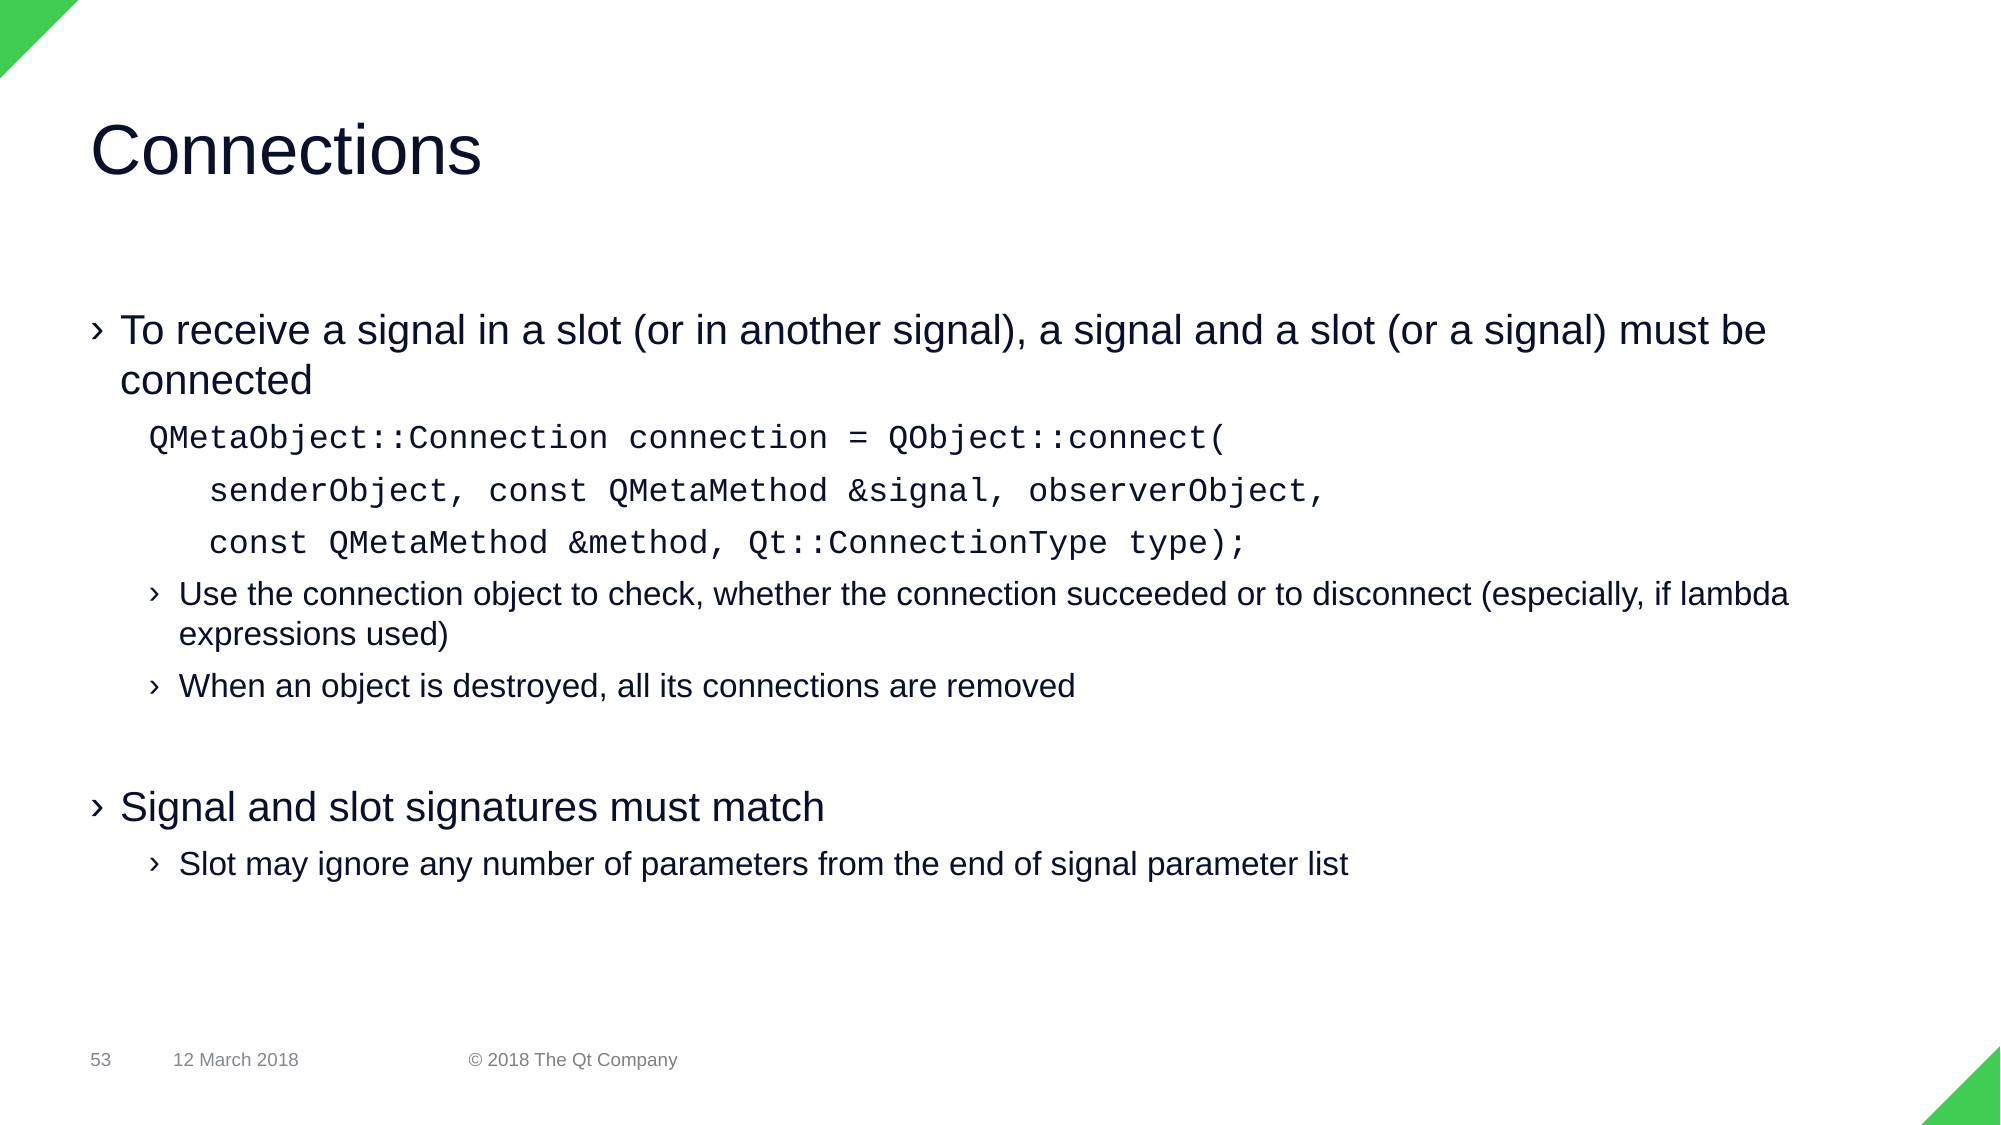

# Connections
To receive a signal in a slot (or in another signal), a signal and a slot (or a signal) must be connected
QMetaObject::Connection connection = QObject::connect(
   senderObject, const QMetaMethod &signal, observerObject,
   const QMetaMethod &method, Qt::ConnectionType type);
Use the connection object to check, whether the connection succeeded or to disconnect (especially, if lambda expressions used)
When an object is destroyed, all its connections are removed

Signal and slot signatures must match
Slot may ignore any number of parameters from the end of signal parameter list

53
12 March 2018
© 2018 The Qt Company